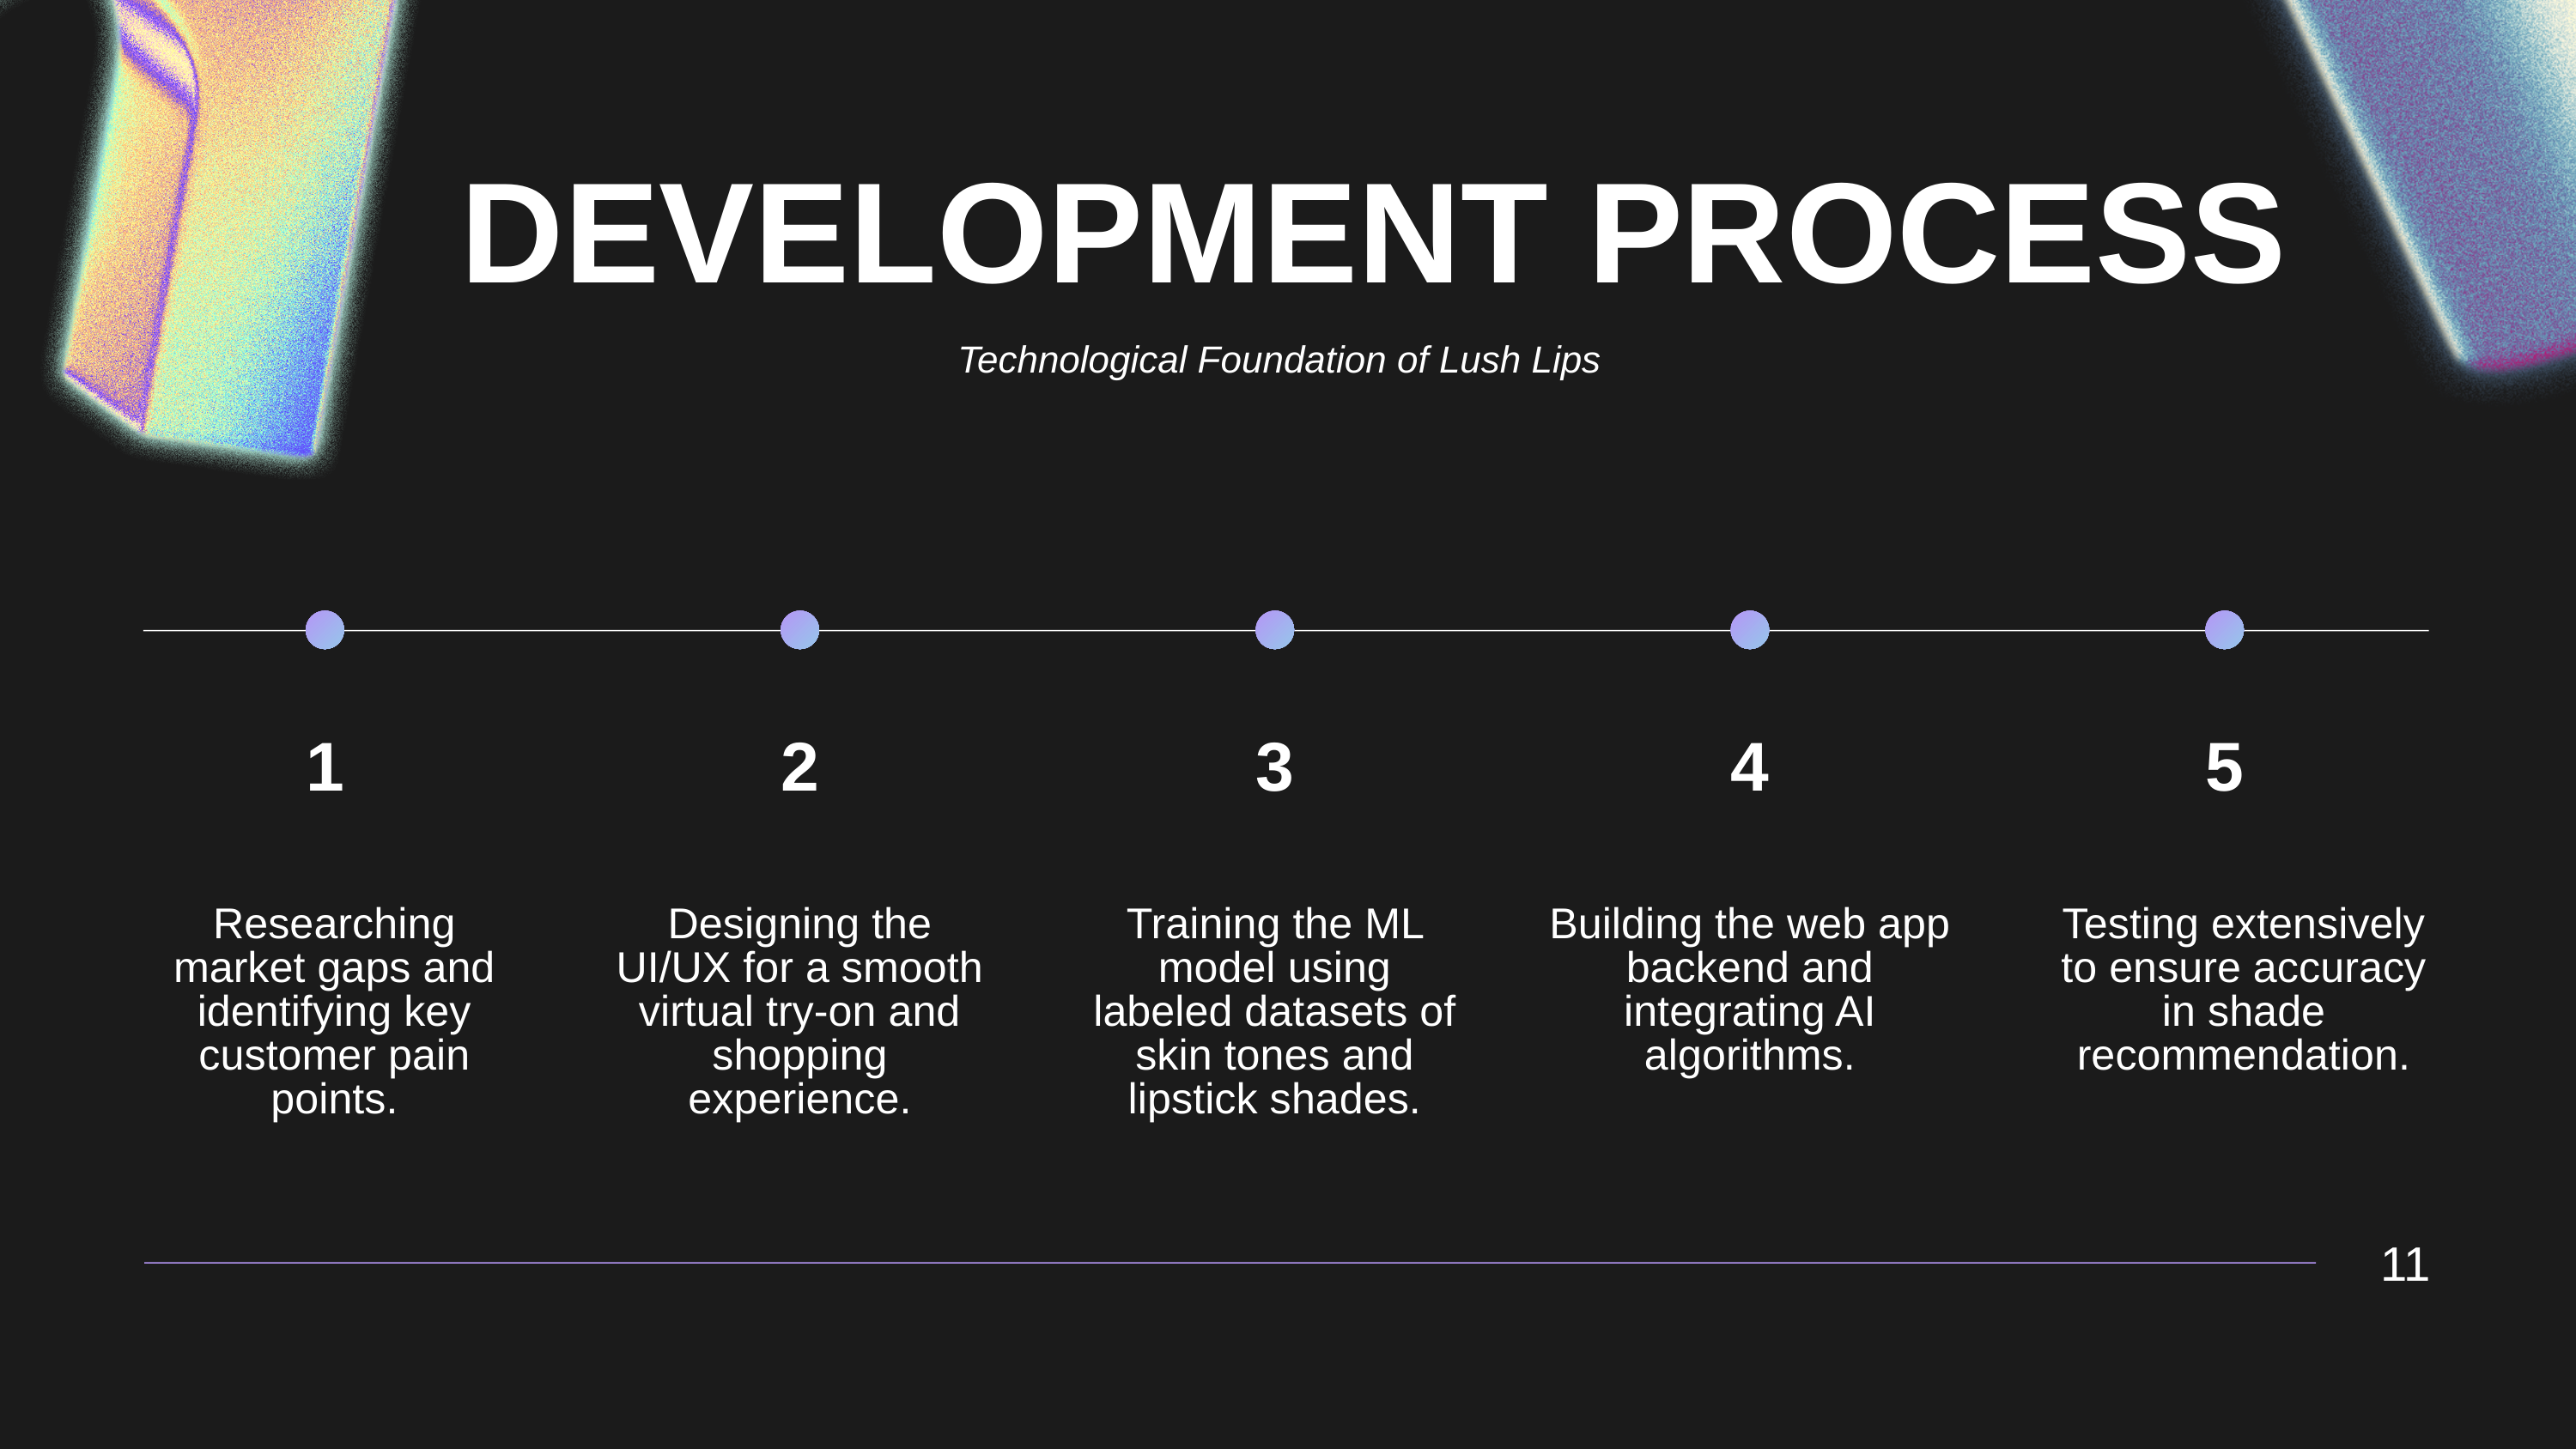

DEVELOPMENT PROCESS
Technological Foundation of Lush Lips

1
2
3
4
5
Researching market gaps and identifying key customer pain points.
Designing the UI/UX for a smooth virtual try-on and shopping experience.
Training the ML model using labeled datasets of skin tones and lipstick shades.
Building the web app backend and integrating AI algorithms.
Testing extensively to ensure accuracy in shade recommendation.
11